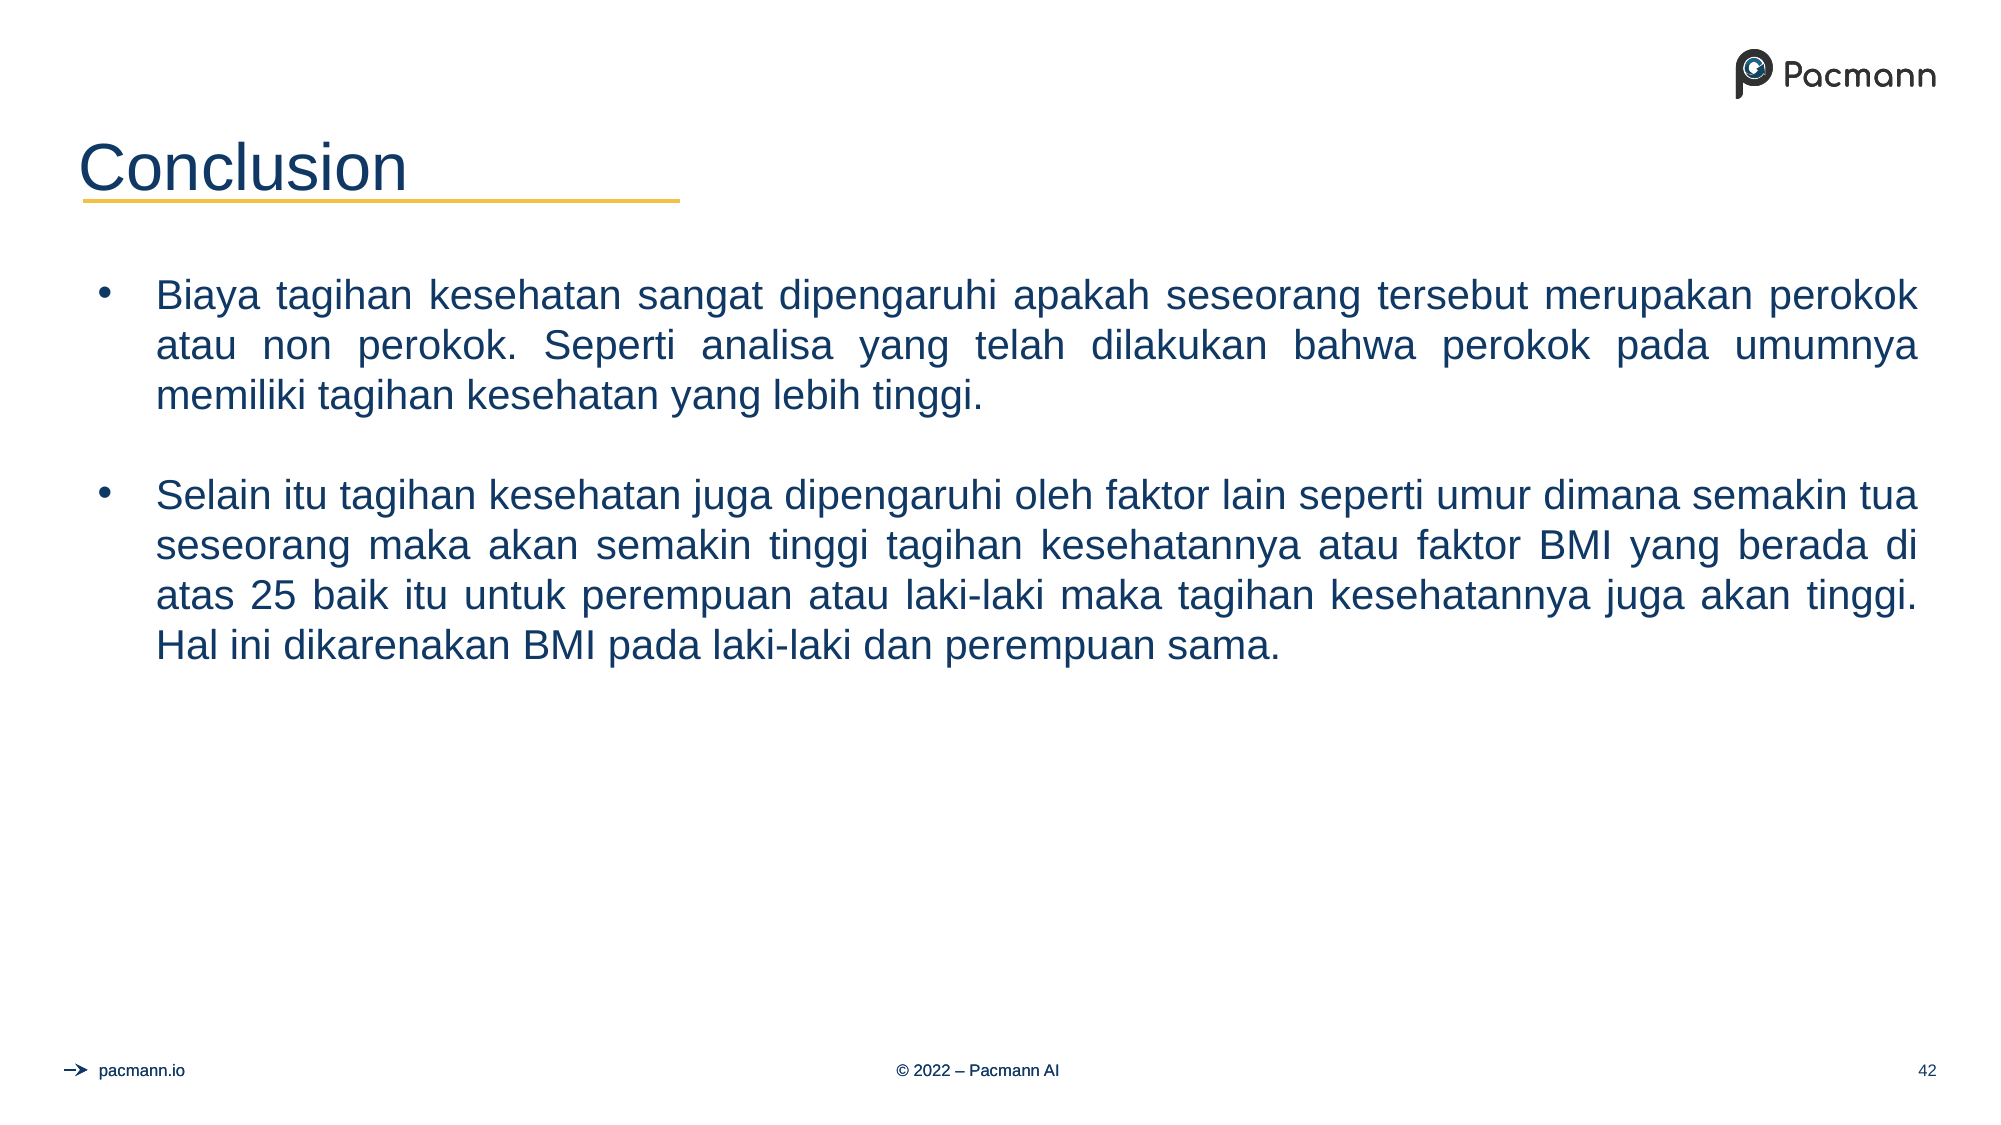

# Conclusion
Biaya tagihan kesehatan sangat dipengaruhi apakah seseorang tersebut merupakan perokok atau non perokok. Seperti analisa yang telah dilakukan bahwa perokok pada umumnya memiliki tagihan kesehatan yang lebih tinggi.

Selain itu tagihan kesehatan juga dipengaruhi oleh faktor lain seperti umur dimana semakin tua seseorang maka akan semakin tinggi tagihan kesehatannya atau faktor BMI yang berada di atas 25 baik itu untuk perempuan atau laki-laki maka tagihan kesehatannya juga akan tinggi. Hal ini dikarenakan BMI pada laki-laki dan perempuan sama.